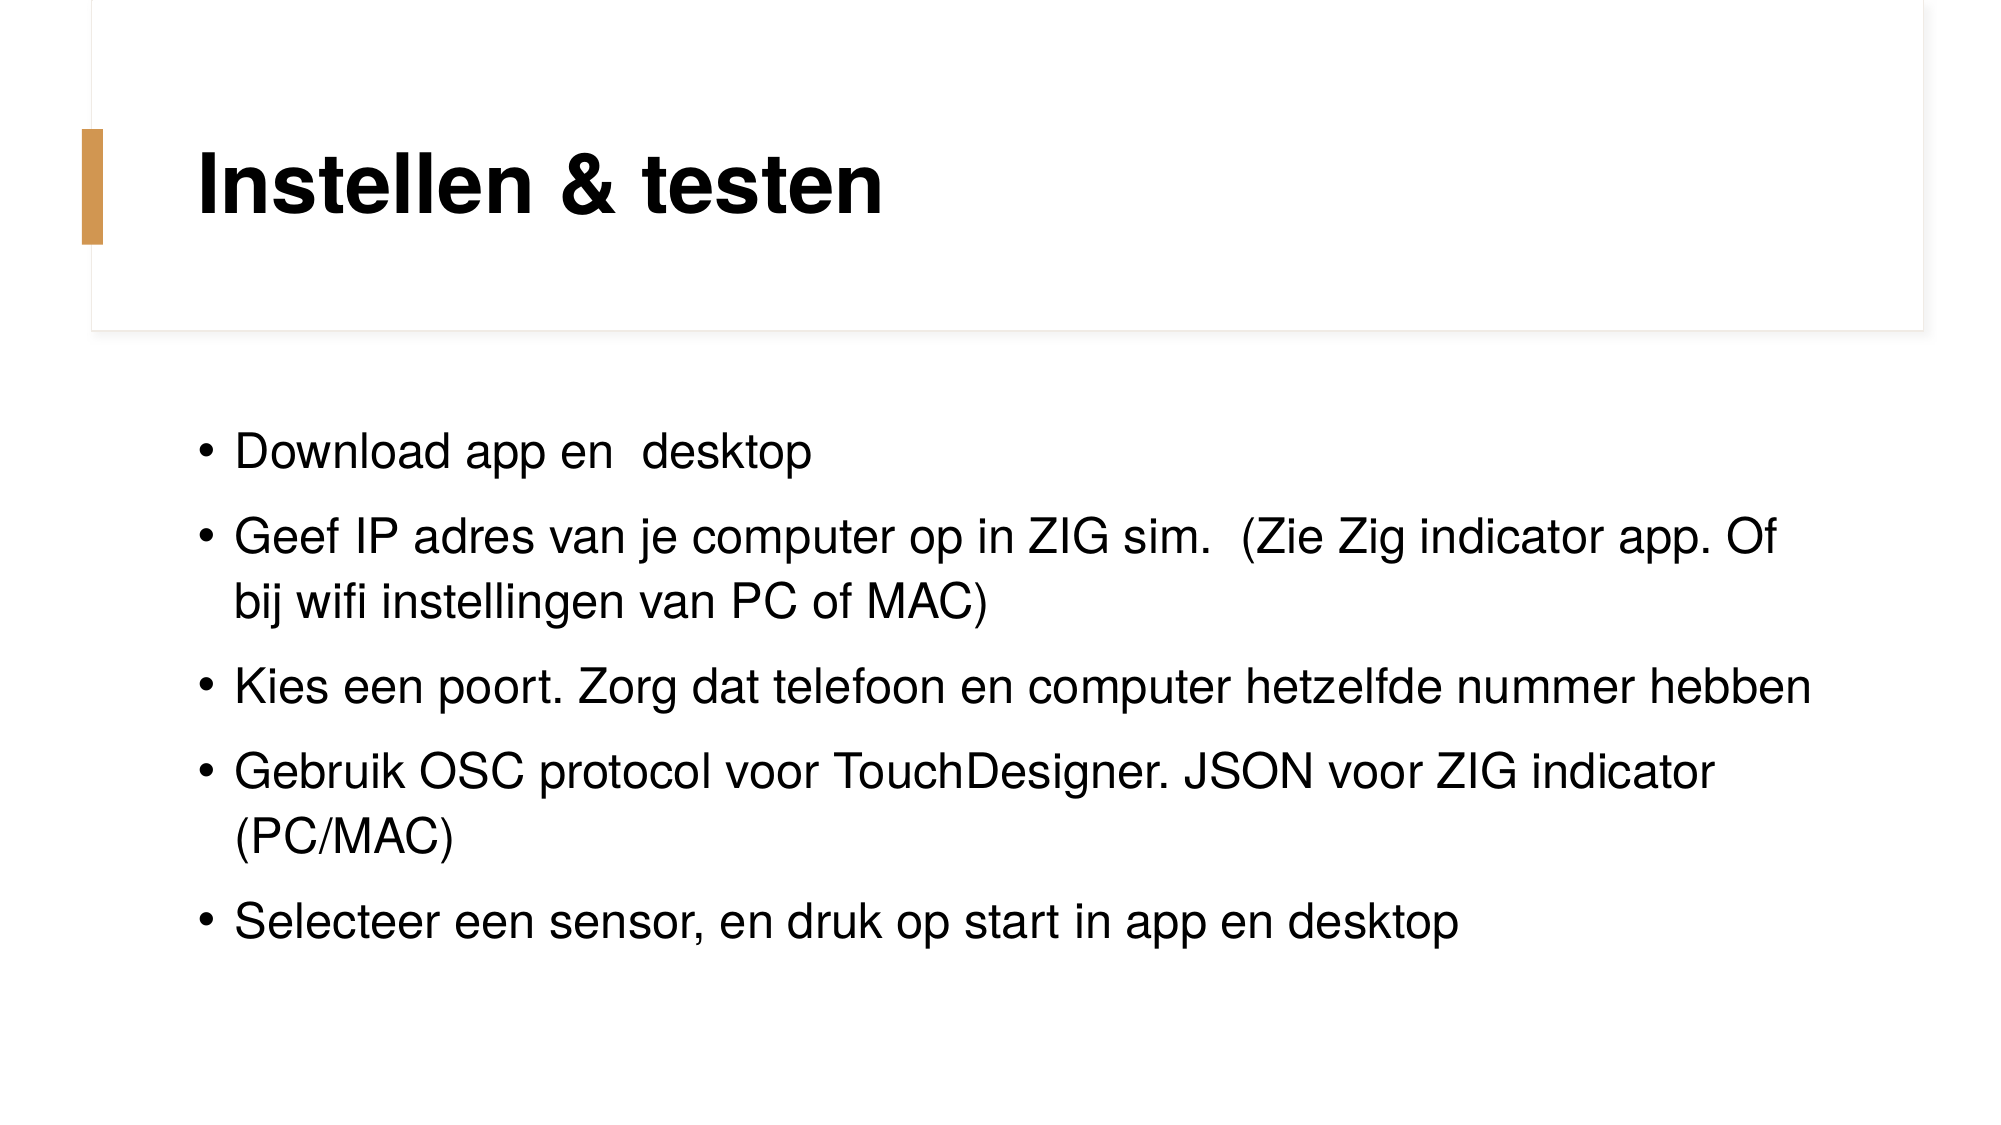

# Instellen & testen
Download app en  desktop
Geef IP adres van je computer op in ZIG sim.  (Zie Zig indicator app. Of bij wifi instellingen van PC of MAC)
Kies een poort. Zorg dat telefoon en computer hetzelfde nummer hebben
Gebruik OSC protocol voor TouchDesigner. JSON voor ZIG indicator (PC/MAC)
Selecteer een sensor, en druk op start in app en desktop